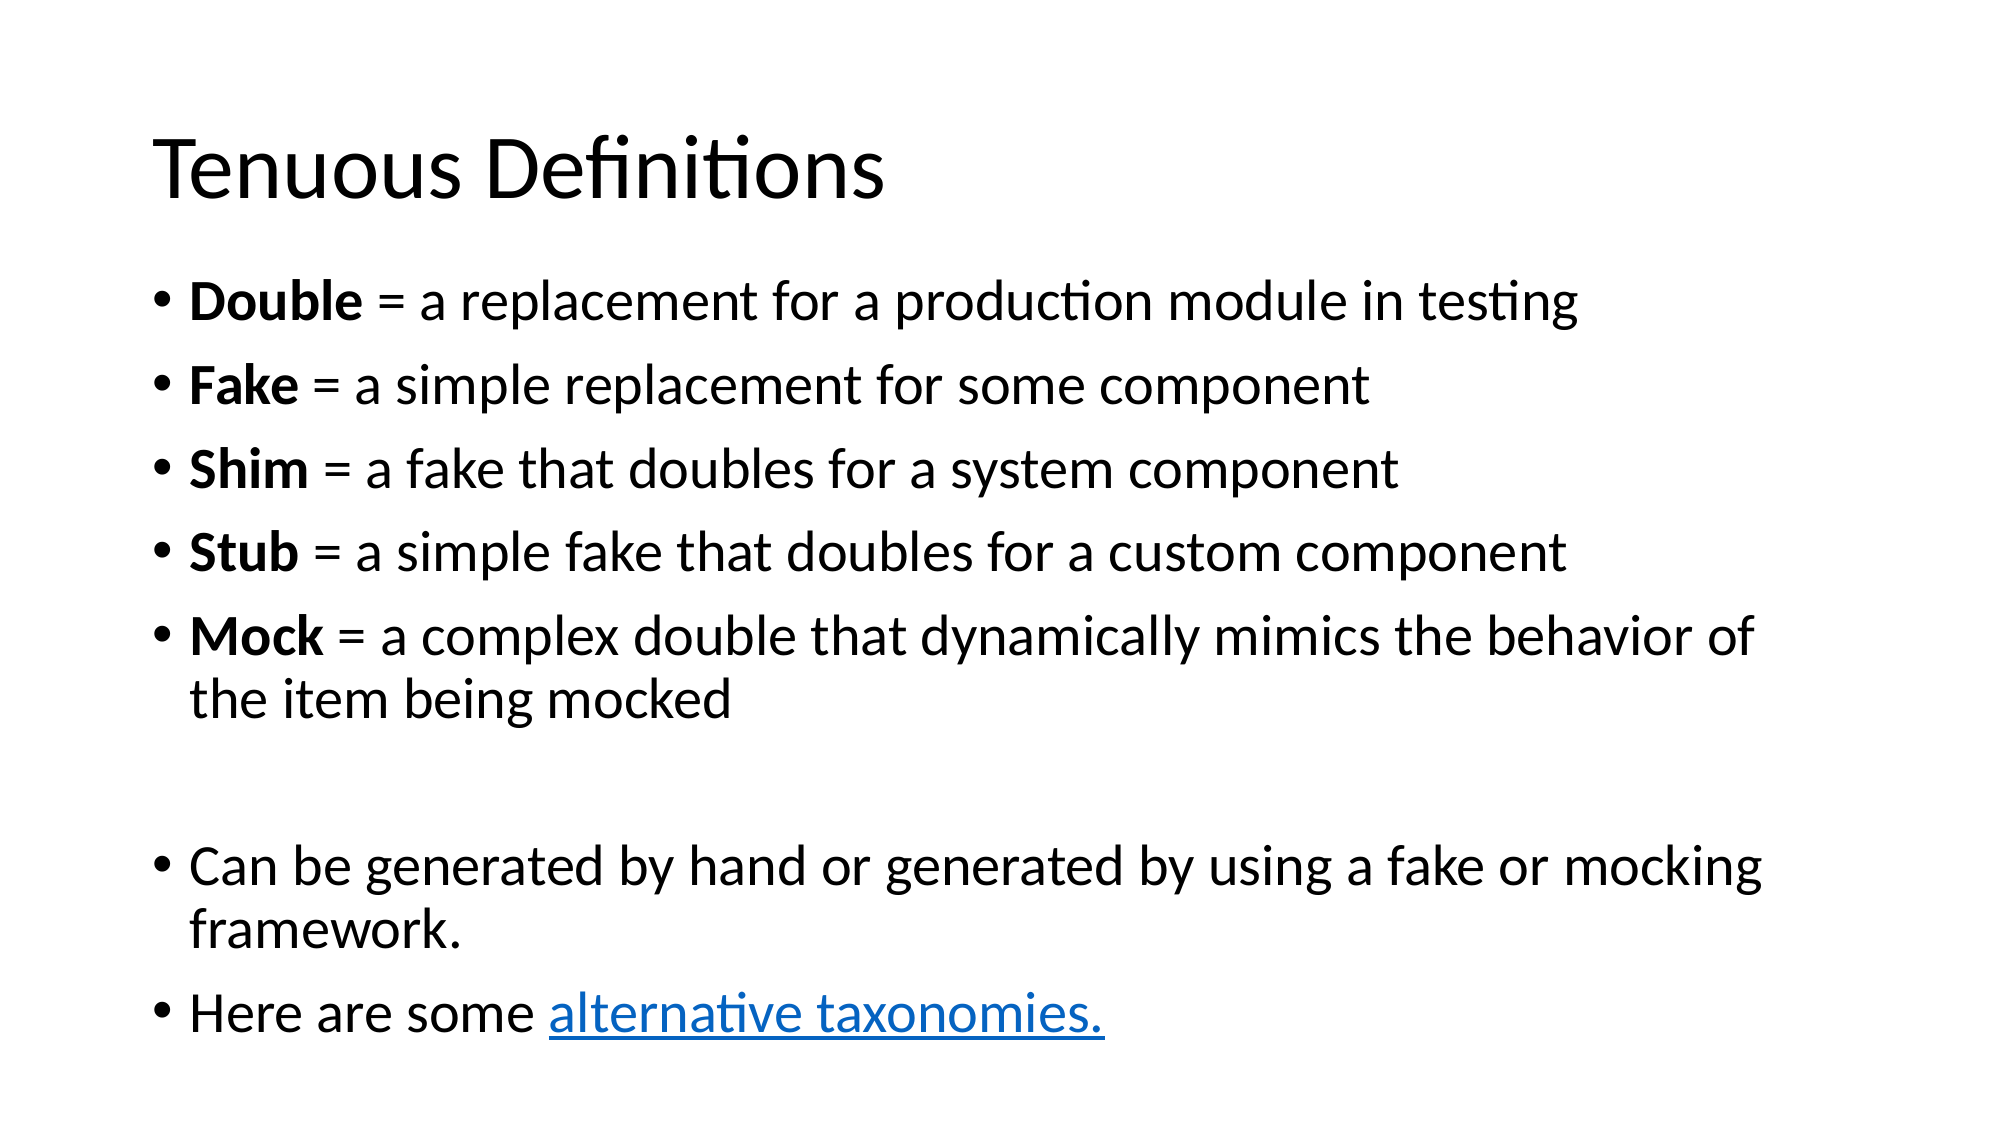

# Tenuous Definitions
Double = a replacement for a production module in testing
Fake = a simple replacement for some component
Shim = a fake that doubles for a system component
Stub = a simple fake that doubles for a custom component
Mock = a complex double that dynamically mimics the behavior of the item being mocked

Can be generated by hand or generated by using a fake or mocking framework.
Here are some alternative taxonomies.